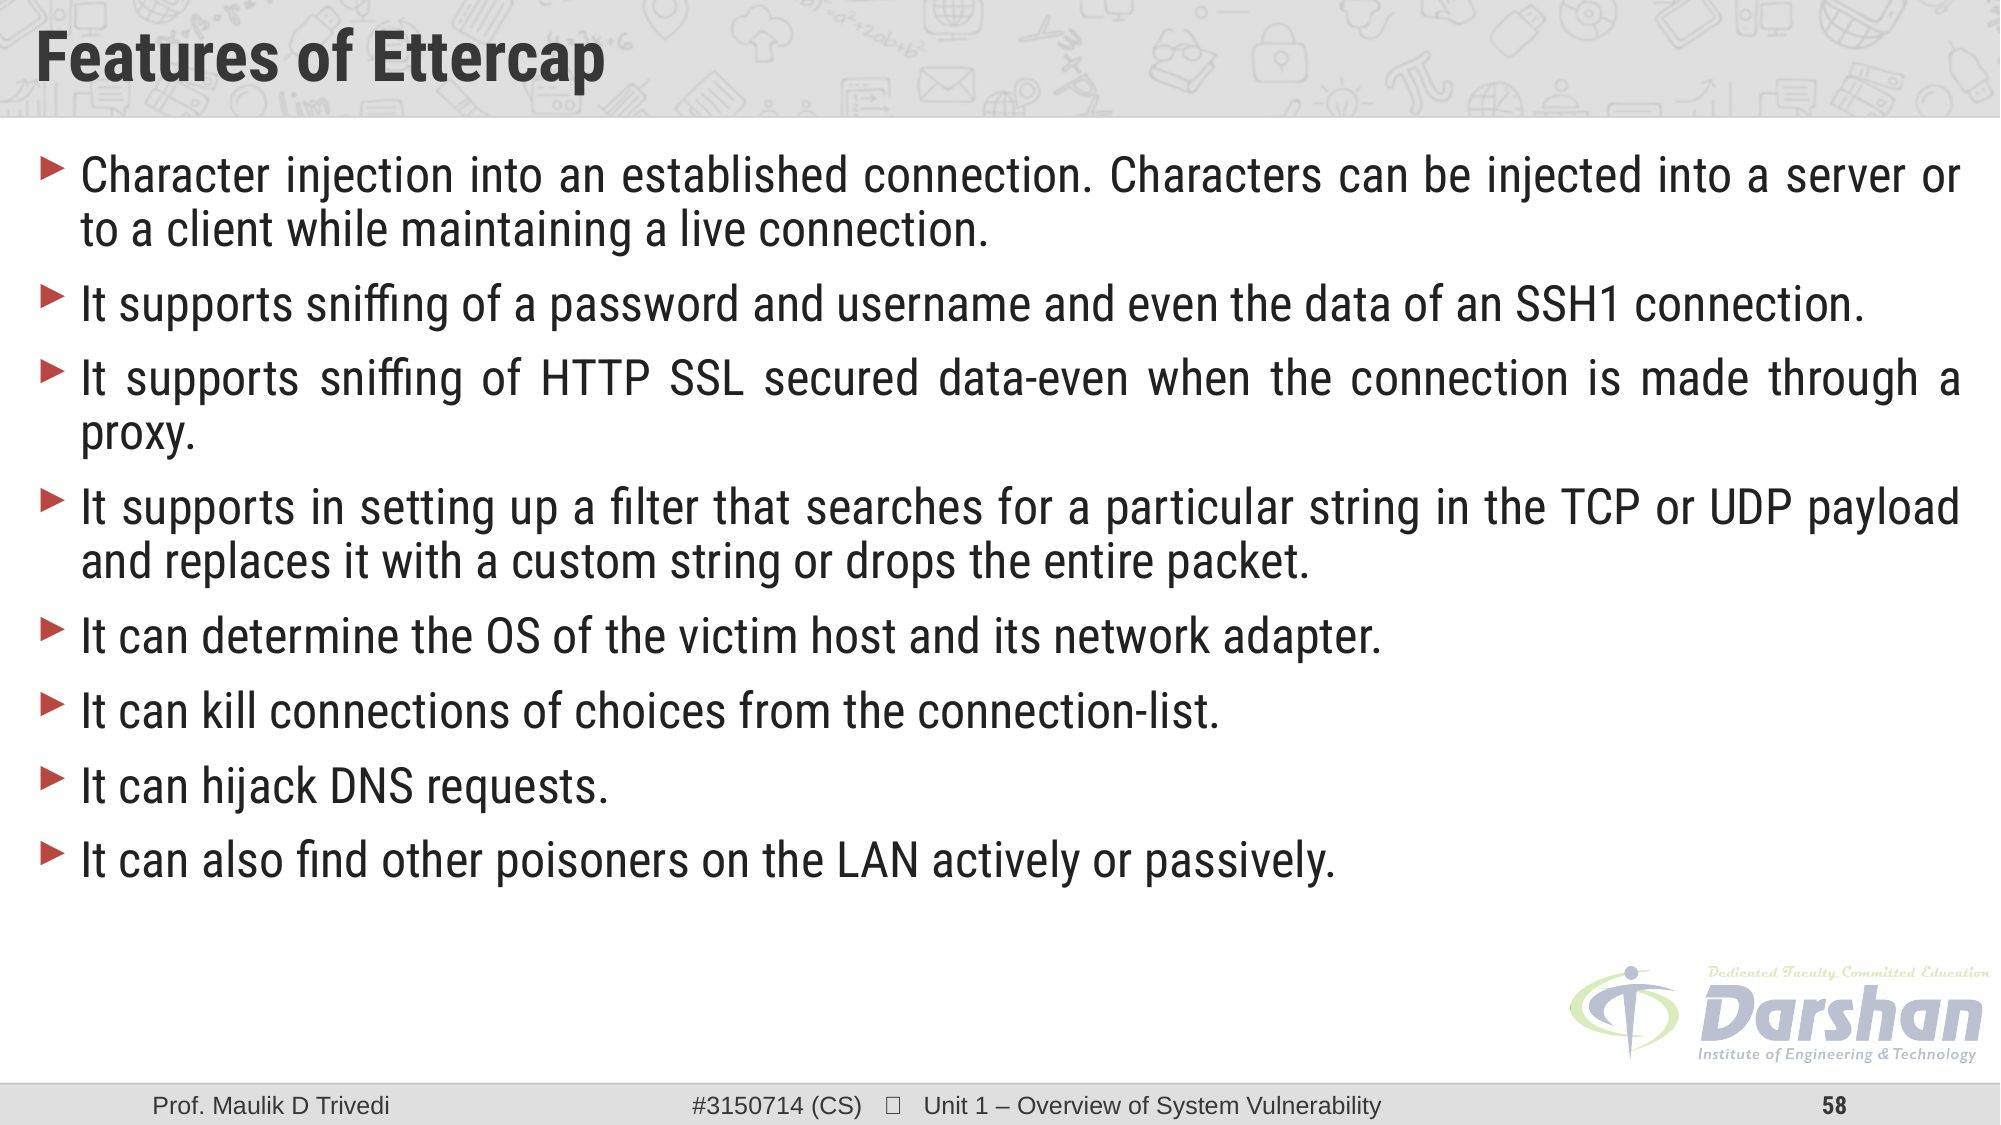

# Features of Ettercap
Character injection into an established connection. Characters can be injected into a server or to a client while maintaining a live connection.
It supports sniffing of a password and username and even the data of an SSH1 connection.
It supports sniffing of HTTP SSL secured data-even when the connection is made through a proxy.
It supports in setting up a filter that searches for a particular string in the TCP or UDP payload and replaces it with a custom string or drops the entire packet.
It can determine the OS of the victim host and its network adapter.
It can kill connections of choices from the connection-list.
It can hijack DNS requests.
It can also find other poisoners on the LAN actively or passively.